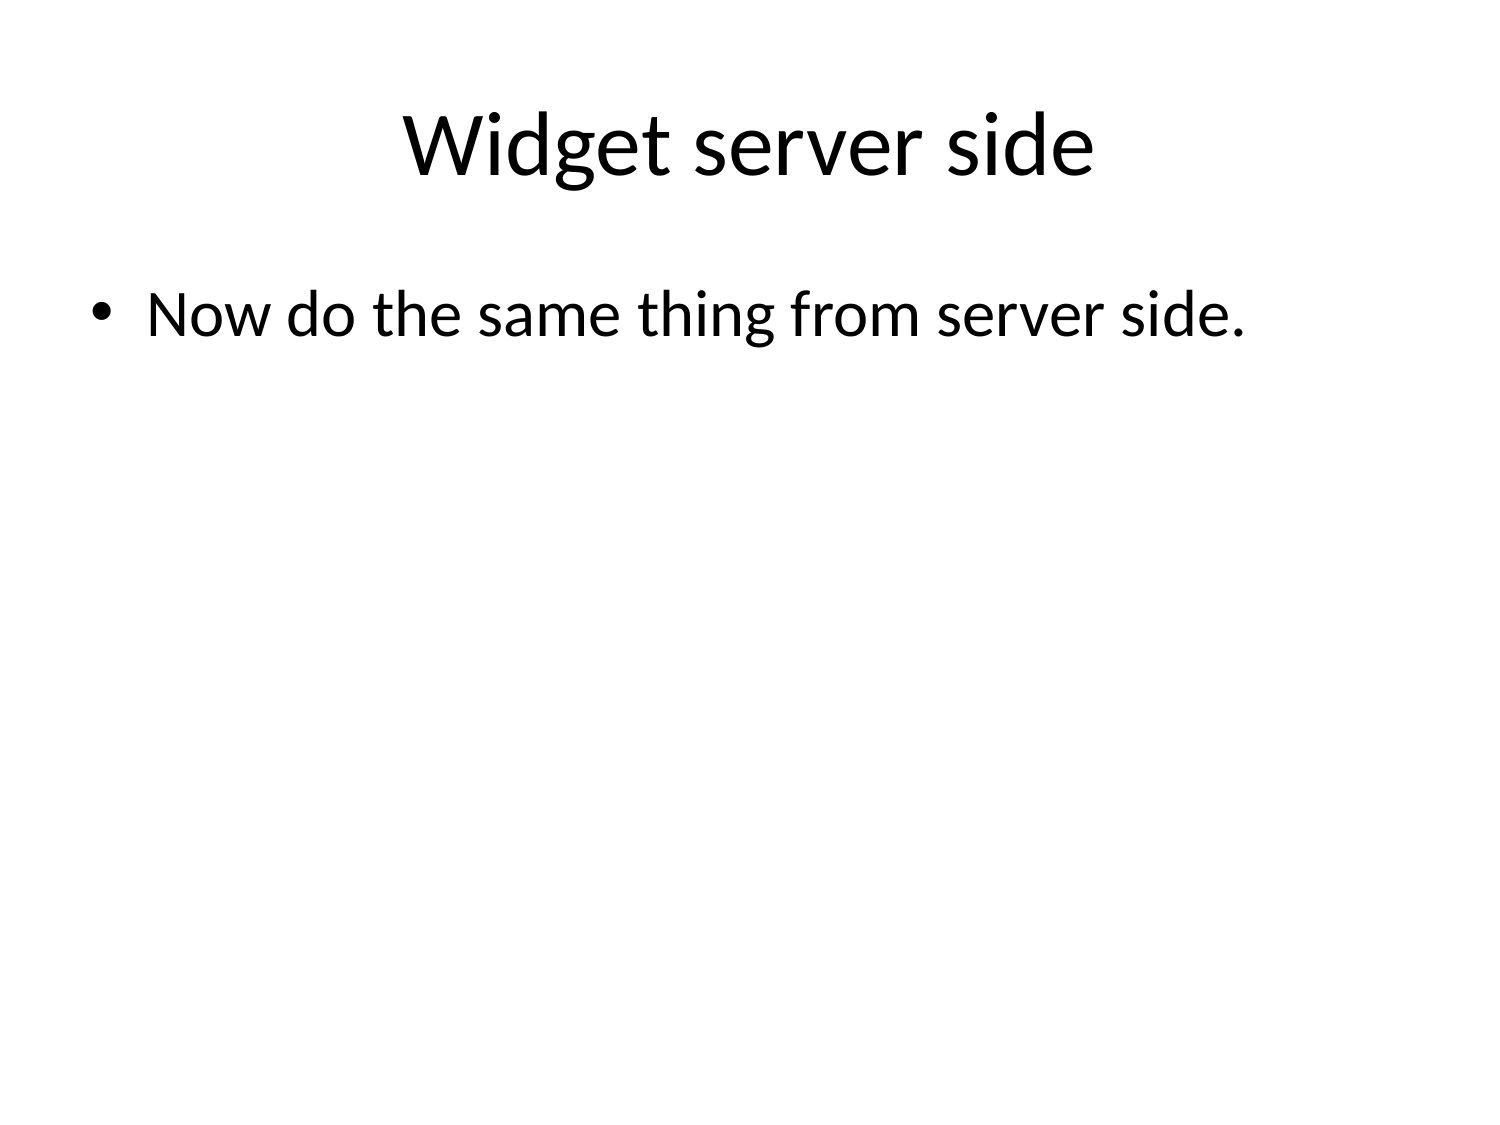

# Widget server side
Now do the same thing from server side.